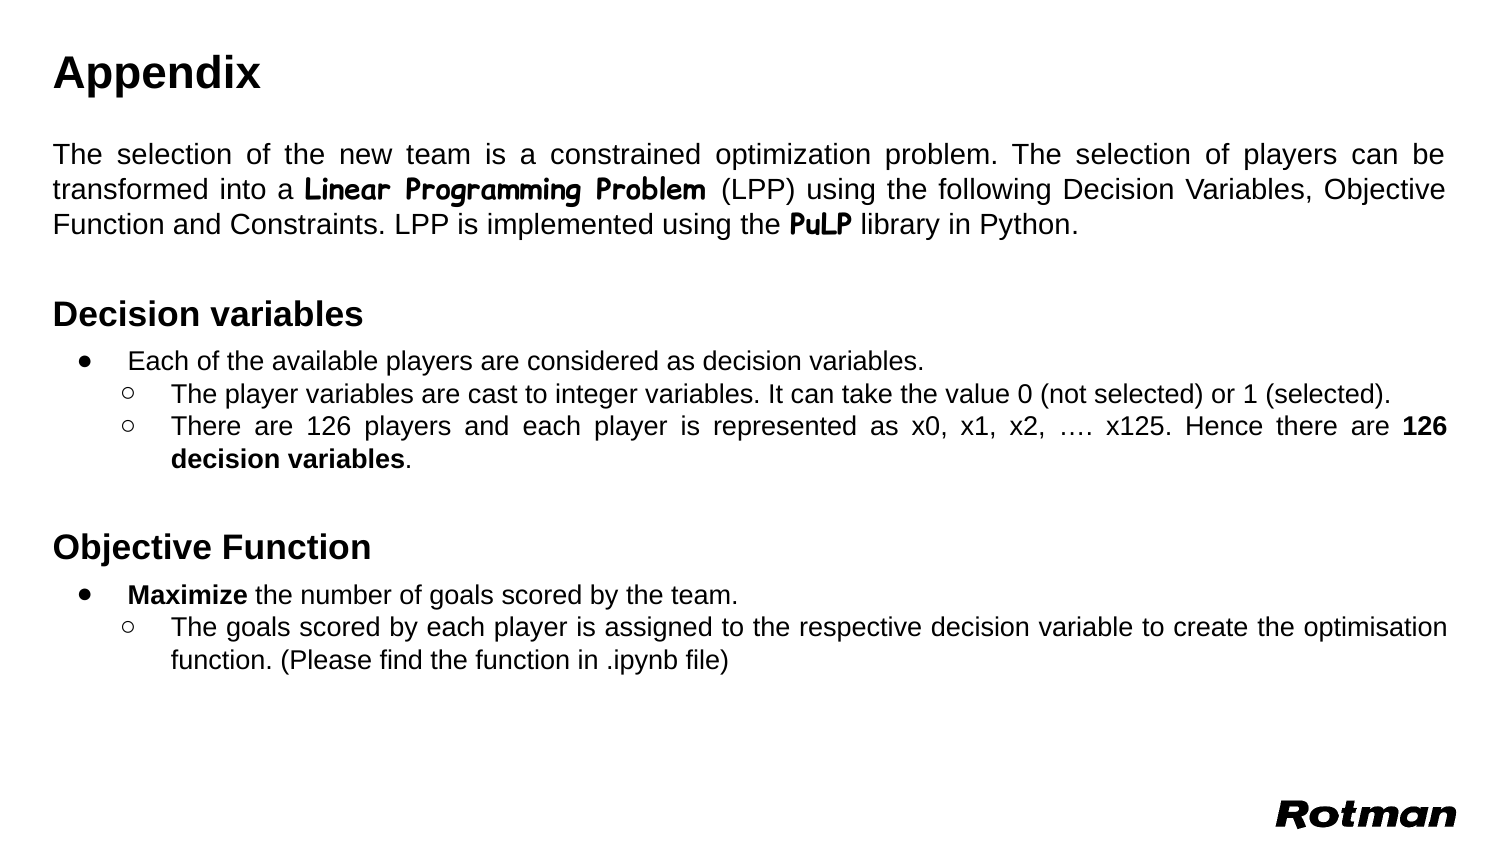

# Appendix
The selection of the new team is a constrained optimization problem. The selection of players can be transformed into a Linear Programming Problem (LPP) using the following Decision Variables, Objective Function and Constraints. LPP is implemented using the PuLP library in Python.

Decision variables
Each of the available players are considered as decision variables.
The player variables are cast to integer variables. It can take the value 0 (not selected) or 1 (selected).
There are 126 players and each player is represented as x0, x1, x2, …. x125. Hence there are 126 decision variables.

Objective Function
Maximize the number of goals scored by the team.
The goals scored by each player is assigned to the respective decision variable to create the optimisation function. (Please find the function in .ipynb file)